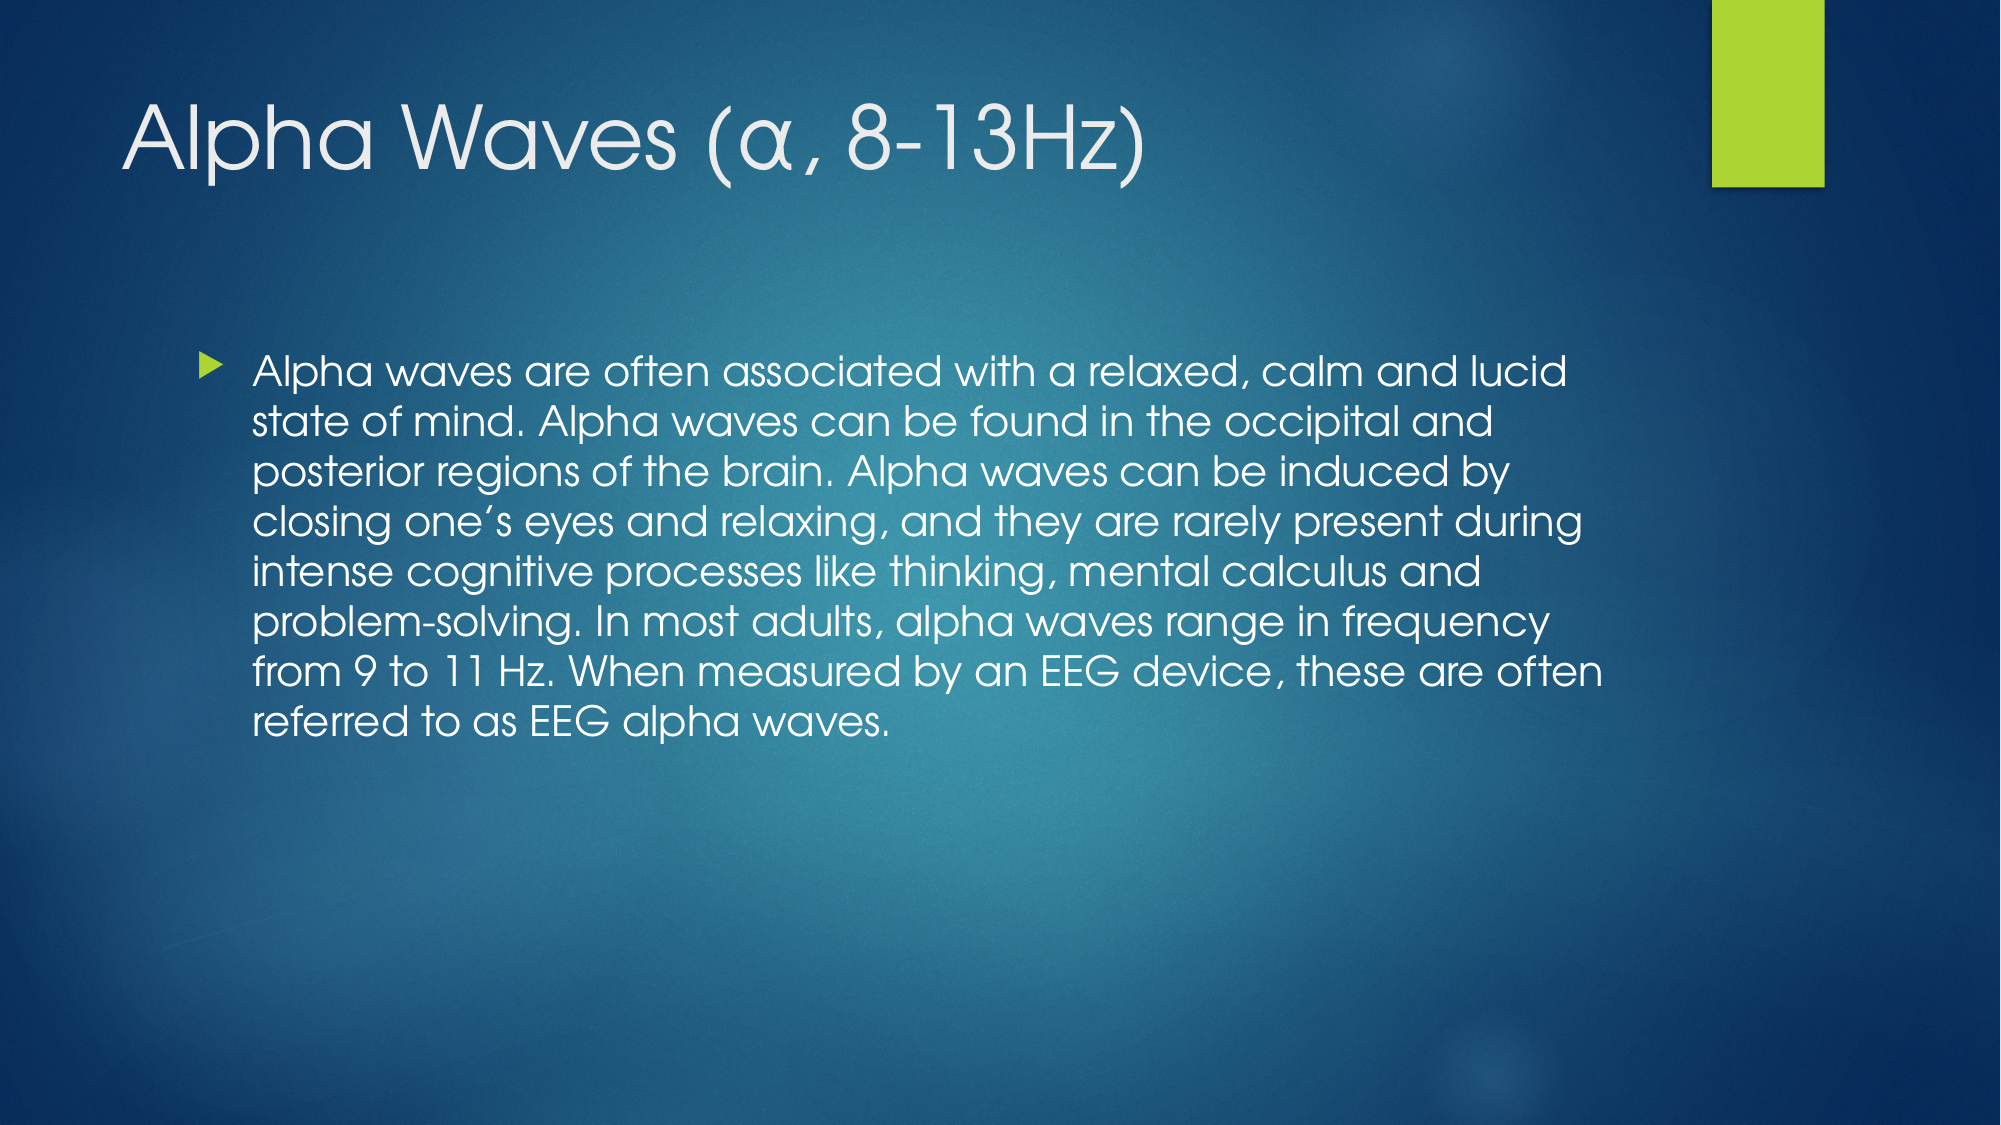

# Alpha Waves (α, 8-13Hz)
Alpha waves are often associated with a relaxed, calm and lucid state of mind. Alpha waves can be found in the occipital and posterior regions of the brain. Alpha waves can be induced by closing one’s eyes and relaxing, and they are rarely present during intense cognitive processes like thinking, mental calculus and problem-solving. In most adults, alpha waves range in frequency from 9 to 11 Hz. When measured by an EEG device, these are often referred to as EEG alpha waves.